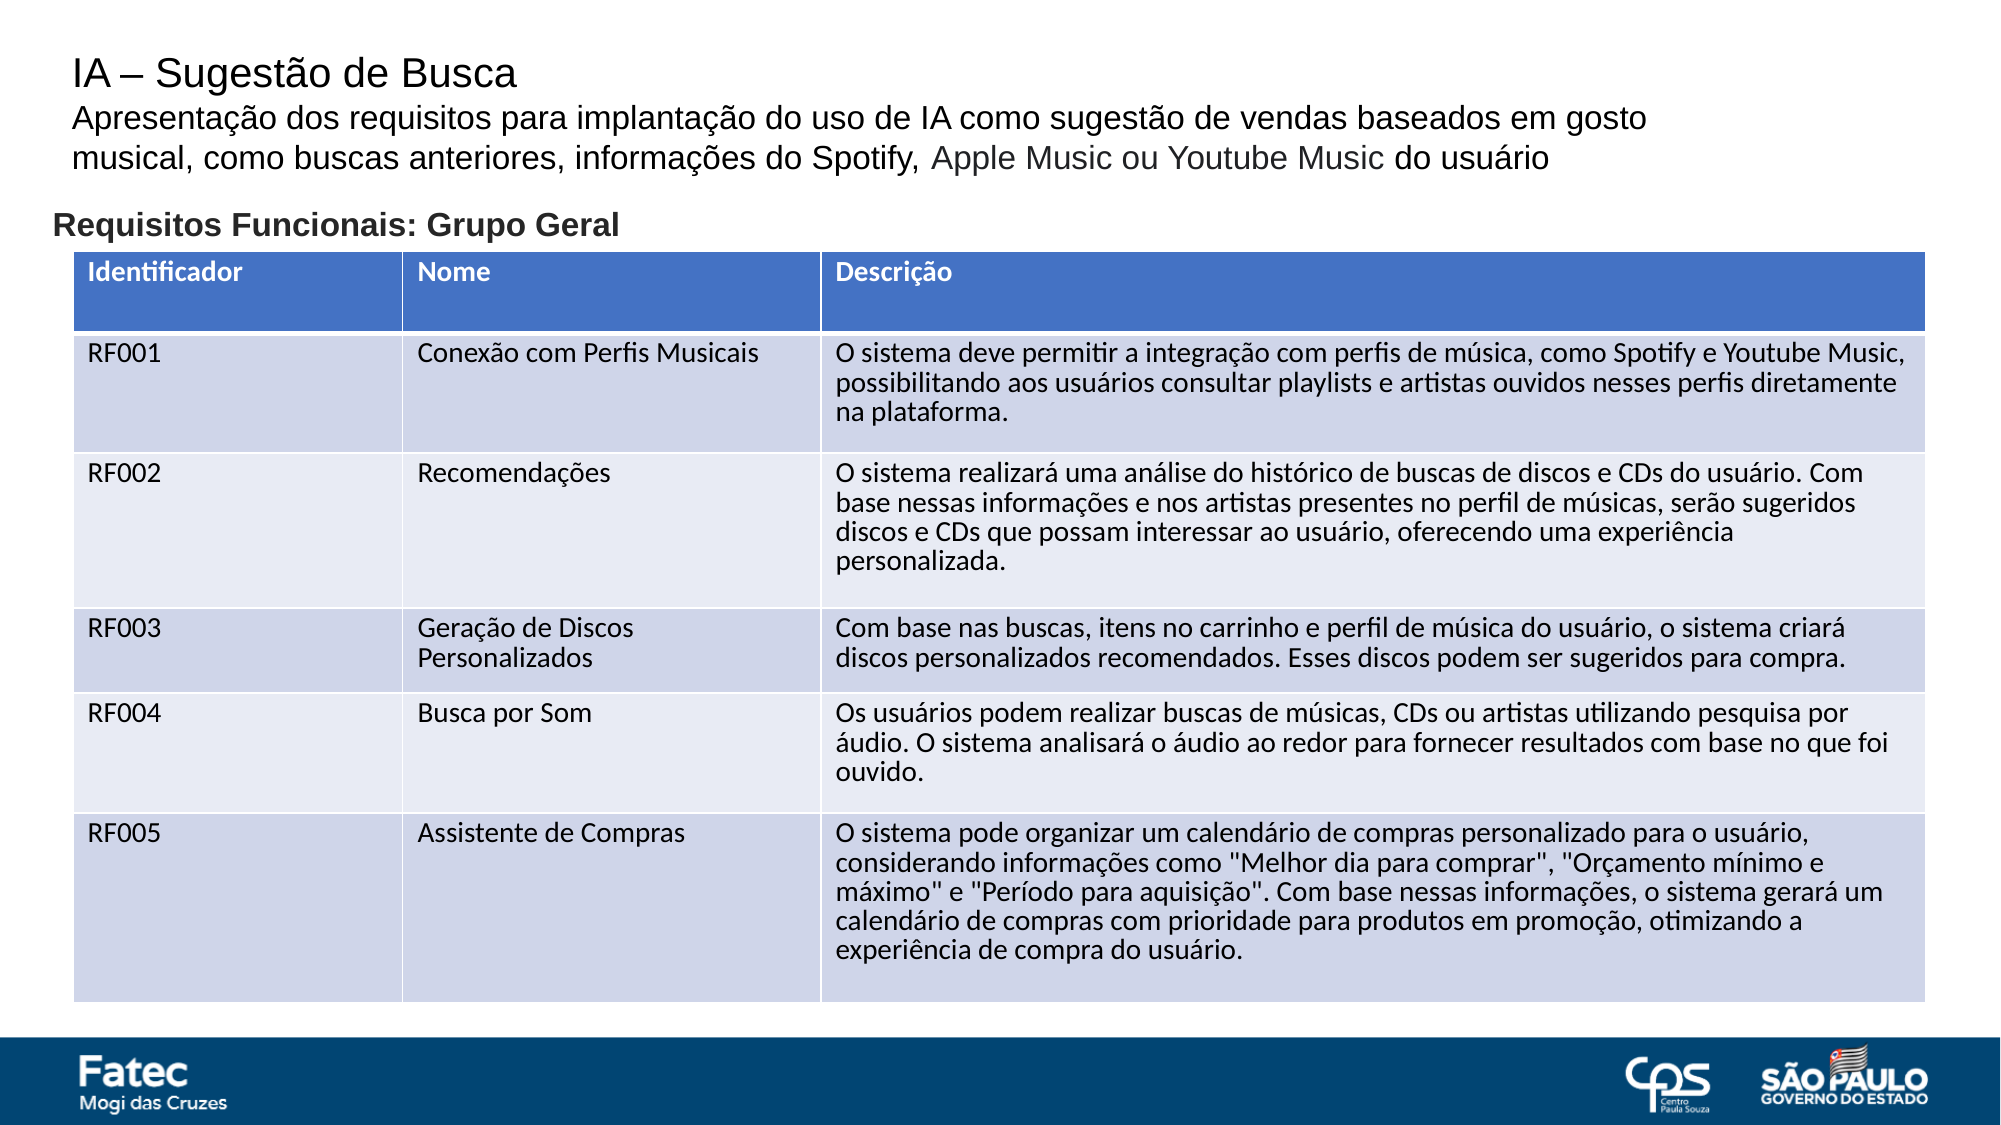

IA – Sugestão de Busca
Apresentação dos requisitos para implantação do uso de IA como sugestão de vendas baseados em gosto musical, como buscas anteriores, informações do Spotify, Apple Music ou Youtube Music do usuário
Requisitos Funcionais: Grupo Geral
| Identificador | Nome | Descrição |
| --- | --- | --- |
| RF001 | Conexão com Perfis Musicais | O sistema deve permitir a integração com perfis de música, como Spotify e Youtube Music, possibilitando aos usuários consultar playlists e artistas ouvidos nesses perfis diretamente na plataforma. |
| RF002 | Recomendações | O sistema realizará uma análise do histórico de buscas de discos e CDs do usuário. Com base nessas informações e nos artistas presentes no perfil de músicas, serão sugeridos discos e CDs que possam interessar ao usuário, oferecendo uma experiência personalizada. |
| RF003 | Geração de Discos Personalizados | Com base nas buscas, itens no carrinho e perfil de música do usuário, o sistema criará discos personalizados recomendados. Esses discos podem ser sugeridos para compra. |
| RF004 | Busca por Som | Os usuários podem realizar buscas de músicas, CDs ou artistas utilizando pesquisa por áudio. O sistema analisará o áudio ao redor para fornecer resultados com base no que foi ouvido. |
| RF005 | Assistente de Compras | O sistema pode organizar um calendário de compras personalizado para o usuário, considerando informações como "Melhor dia para comprar", "Orçamento mínimo e máximo" e "Período para aquisição". Com base nessas informações, o sistema gerará um calendário de compras com prioridade para produtos em promoção, otimizando a experiência de compra do usuário. |